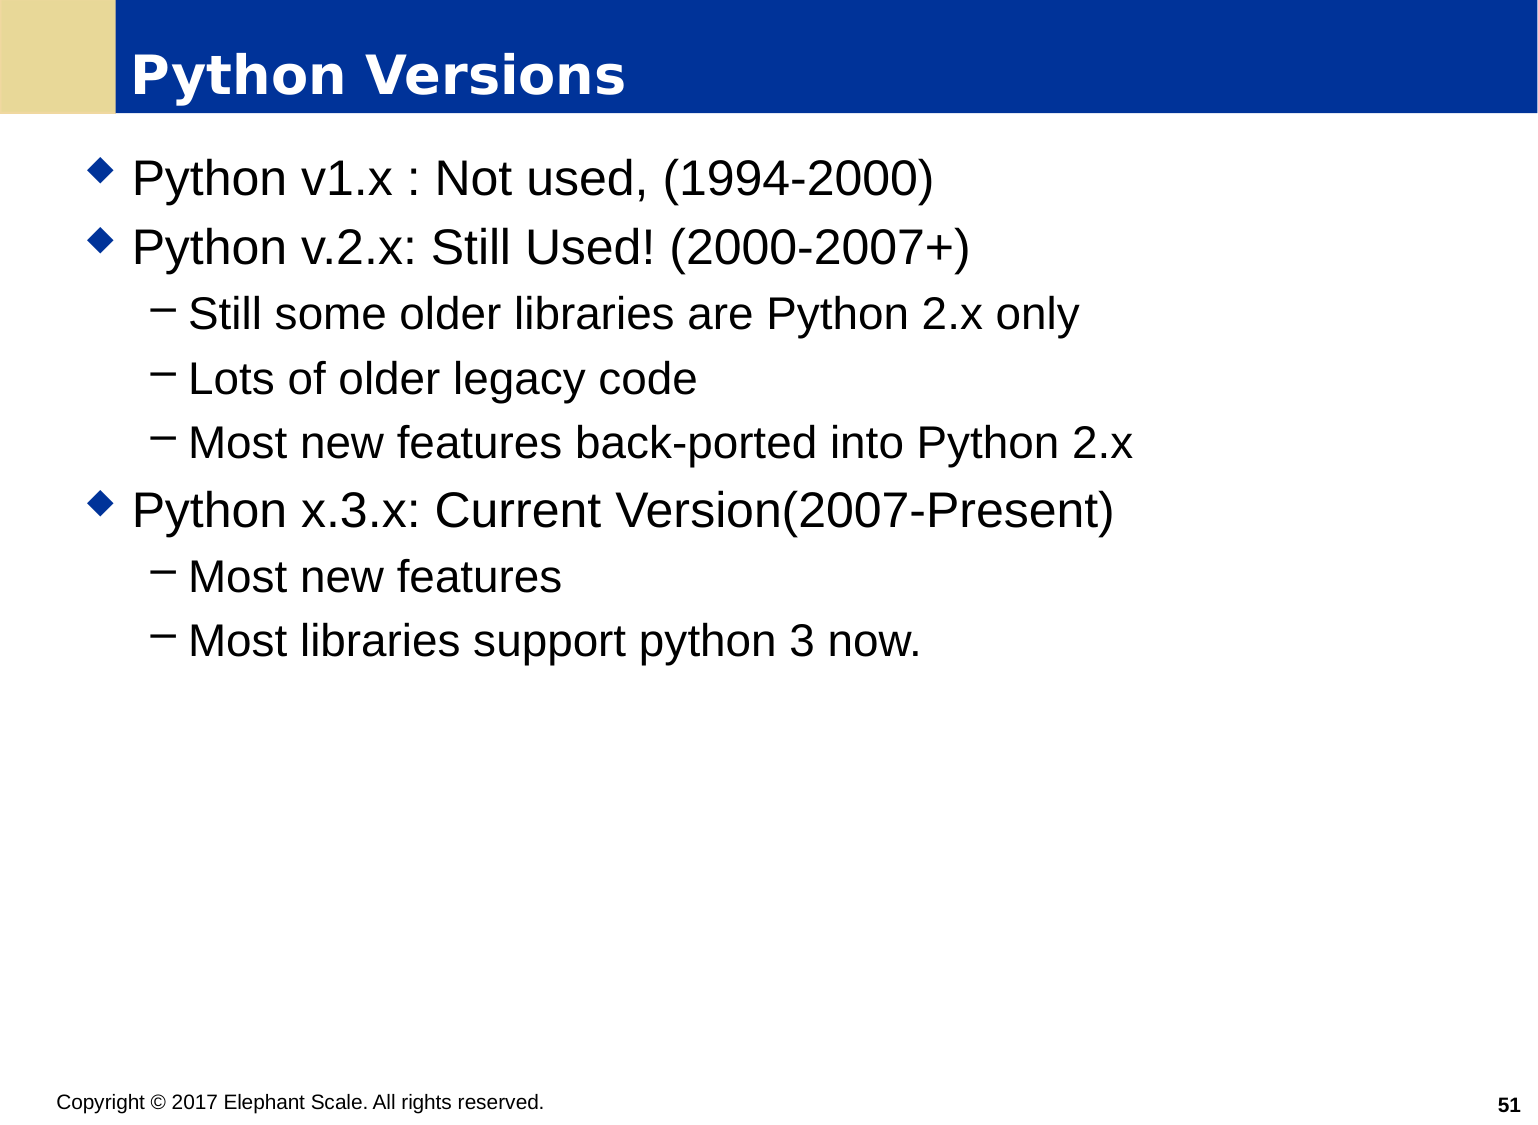

# Python Versions
Python v1.x : Not used, (1994-2000)
Python v.2.x: Still Used! (2000-2007+)
Still some older libraries are Python 2.x only
Lots of older legacy code
Most new features back-ported into Python 2.x
Python x.3.x: Current Version(2007-Present)
Most new features
Most libraries support python 3 now.

51
Copyright © 2017 Elephant Scale. All rights reserved.